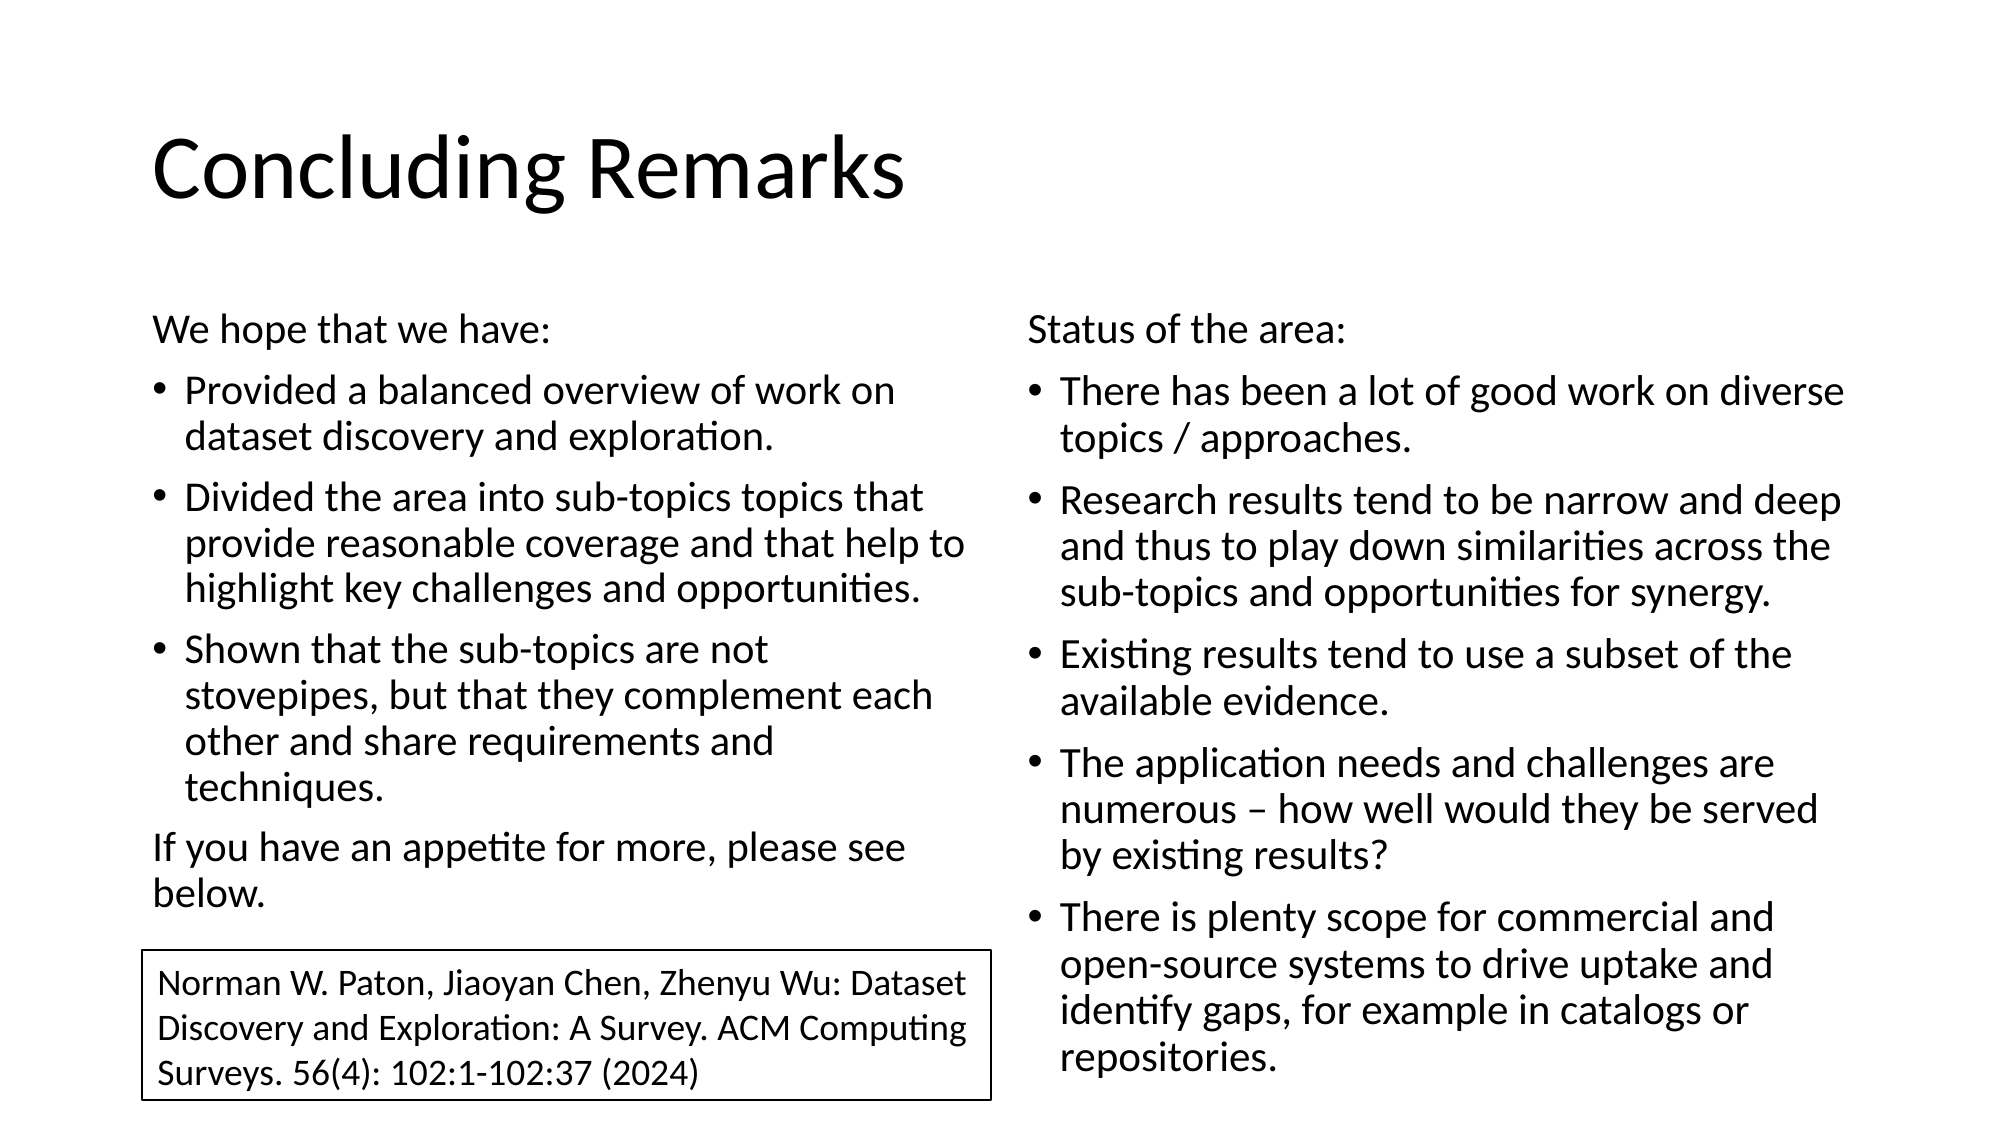

# Concluding Remarks
Status of the area:
There has been a lot of good work on diverse topics / approaches.
Research results tend to be narrow and deep and thus to play down similarities across the sub-topics and opportunities for synergy.
Existing results tend to use a subset of the available evidence.
The application needs and challenges are numerous – how well would they be served by existing results?
There is plenty scope for commercial and open-source systems to drive uptake and identify gaps, for example in catalogs or repositories.
We hope that we have:
Provided a balanced overview of work on dataset discovery and exploration.
Divided the area into sub-topics topics that provide reasonable coverage and that help to highlight key challenges and opportunities.
Shown that the sub-topics are not stovepipes, but that they complement each other and share requirements and techniques.
If you have an appetite for more, please see below.
Norman W. Paton, Jiaoyan Chen, Zhenyu Wu: Dataset
Discovery and Exploration: A Survey. ACM Computing
Surveys. 56(4): 102:1-102:37 (2024)